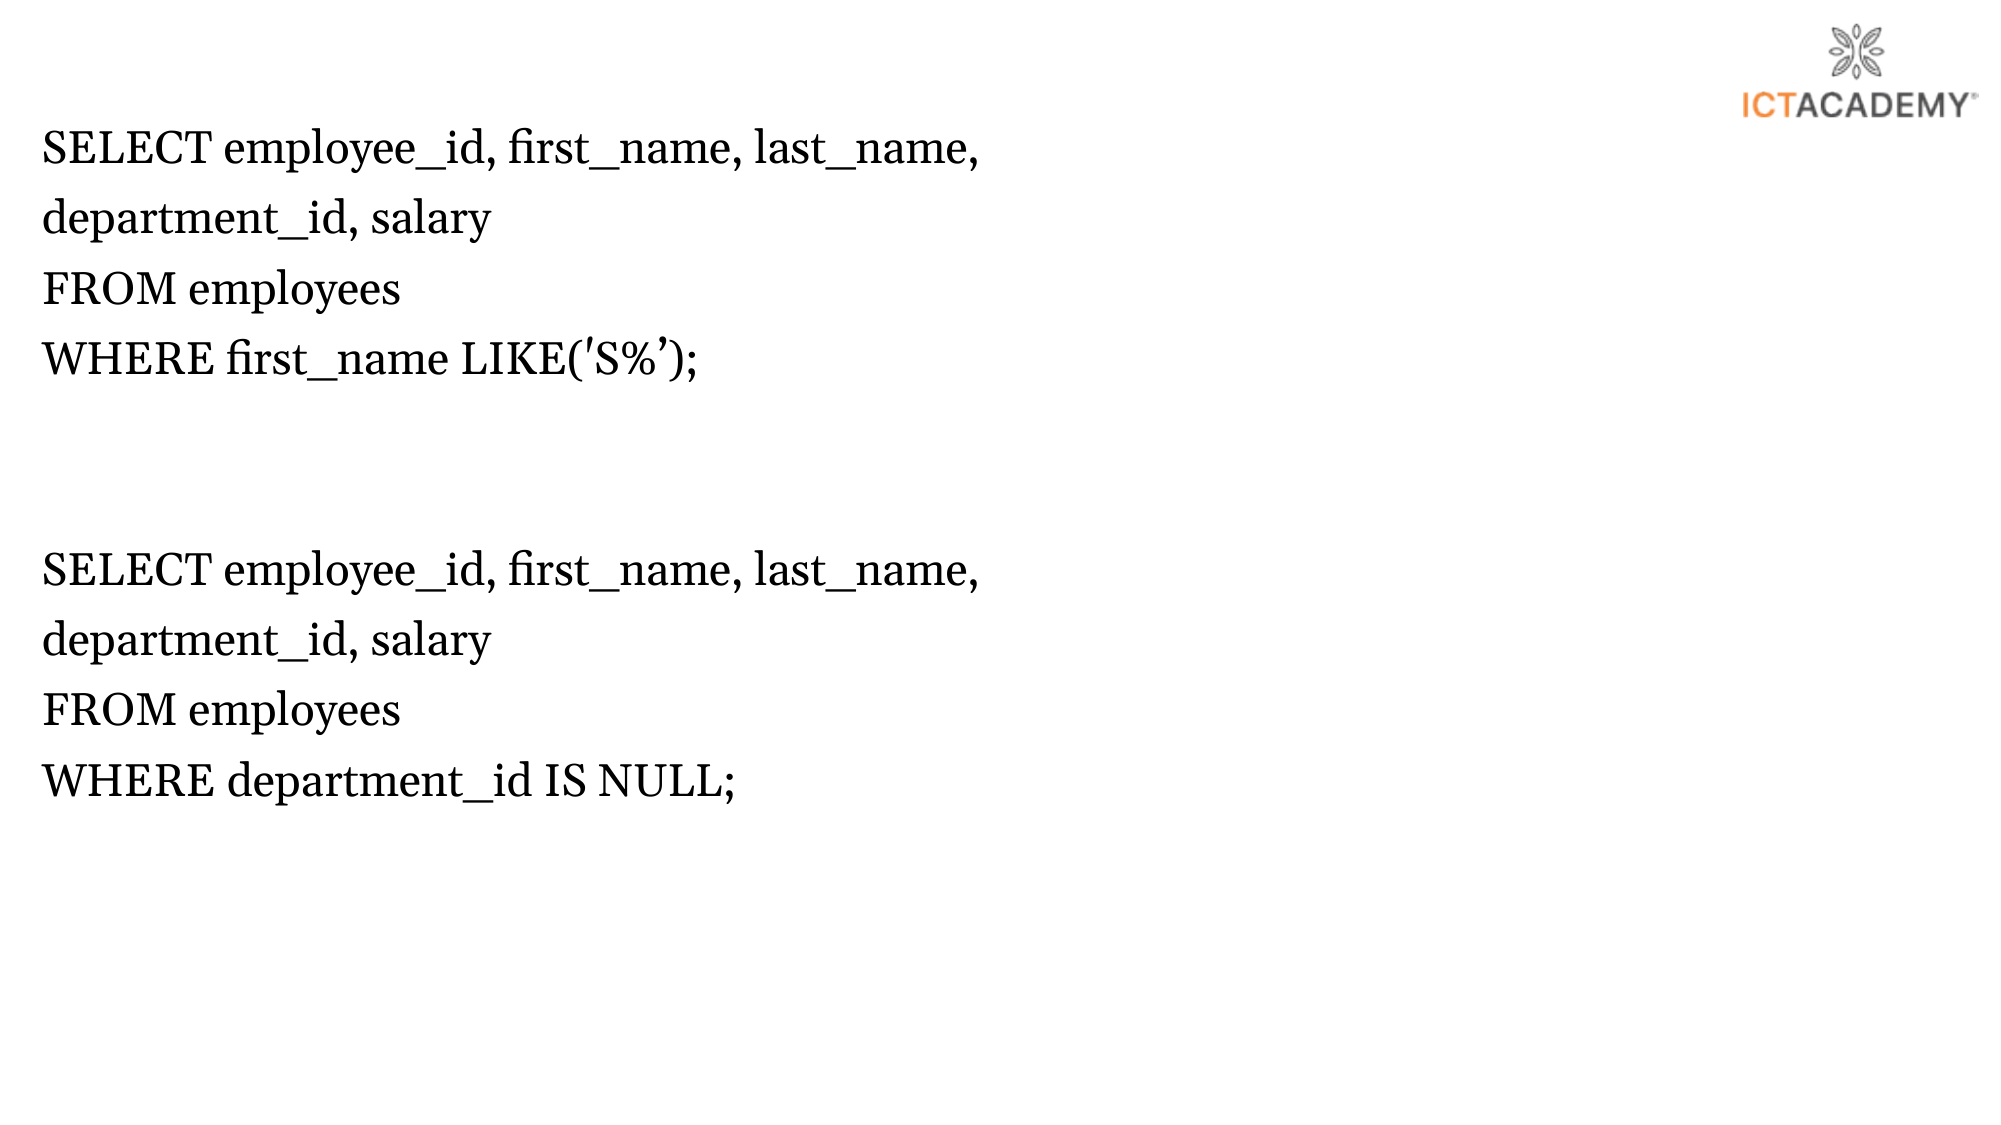

SELECT employee_id, first_name, last_name,
department_id, salary
FROM employees
WHERE first_name LIKE('S%’);

SELECT employee_id, first_name, last_name,
department_id, salary
FROM employees
WHERE department_id IS NULL;